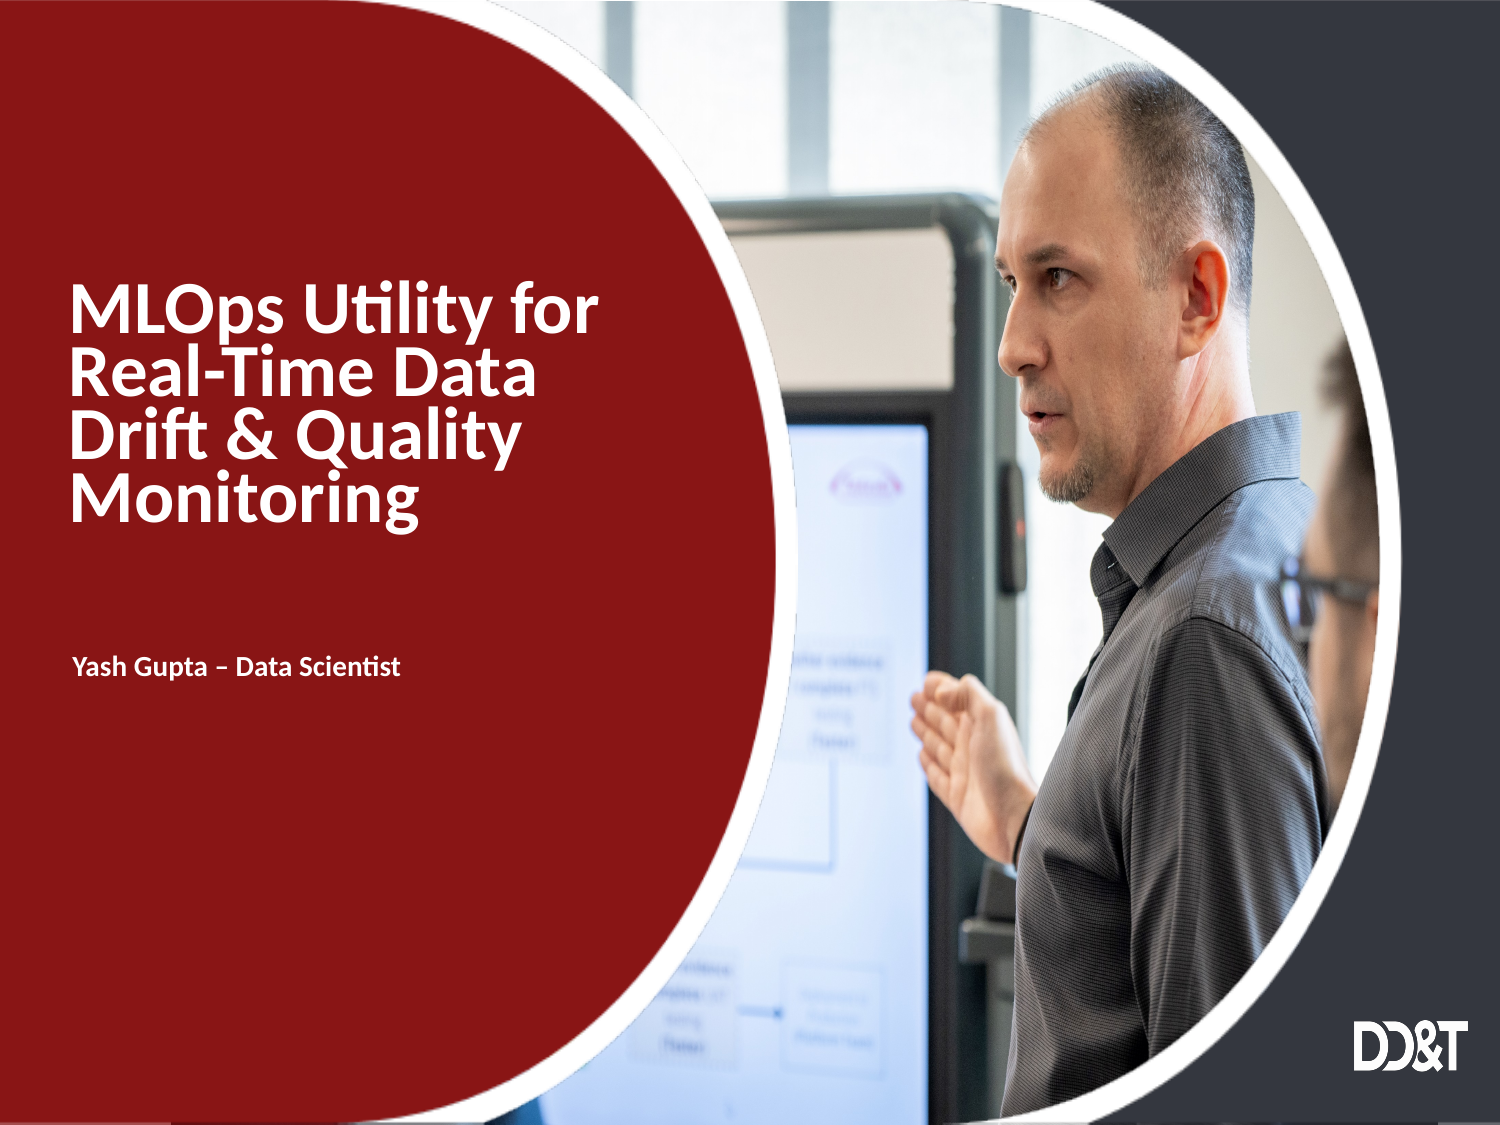

# MLOps Utility for Real-Time Data Drift & Quality Monitoring

Yash Gupta – Data Scientist